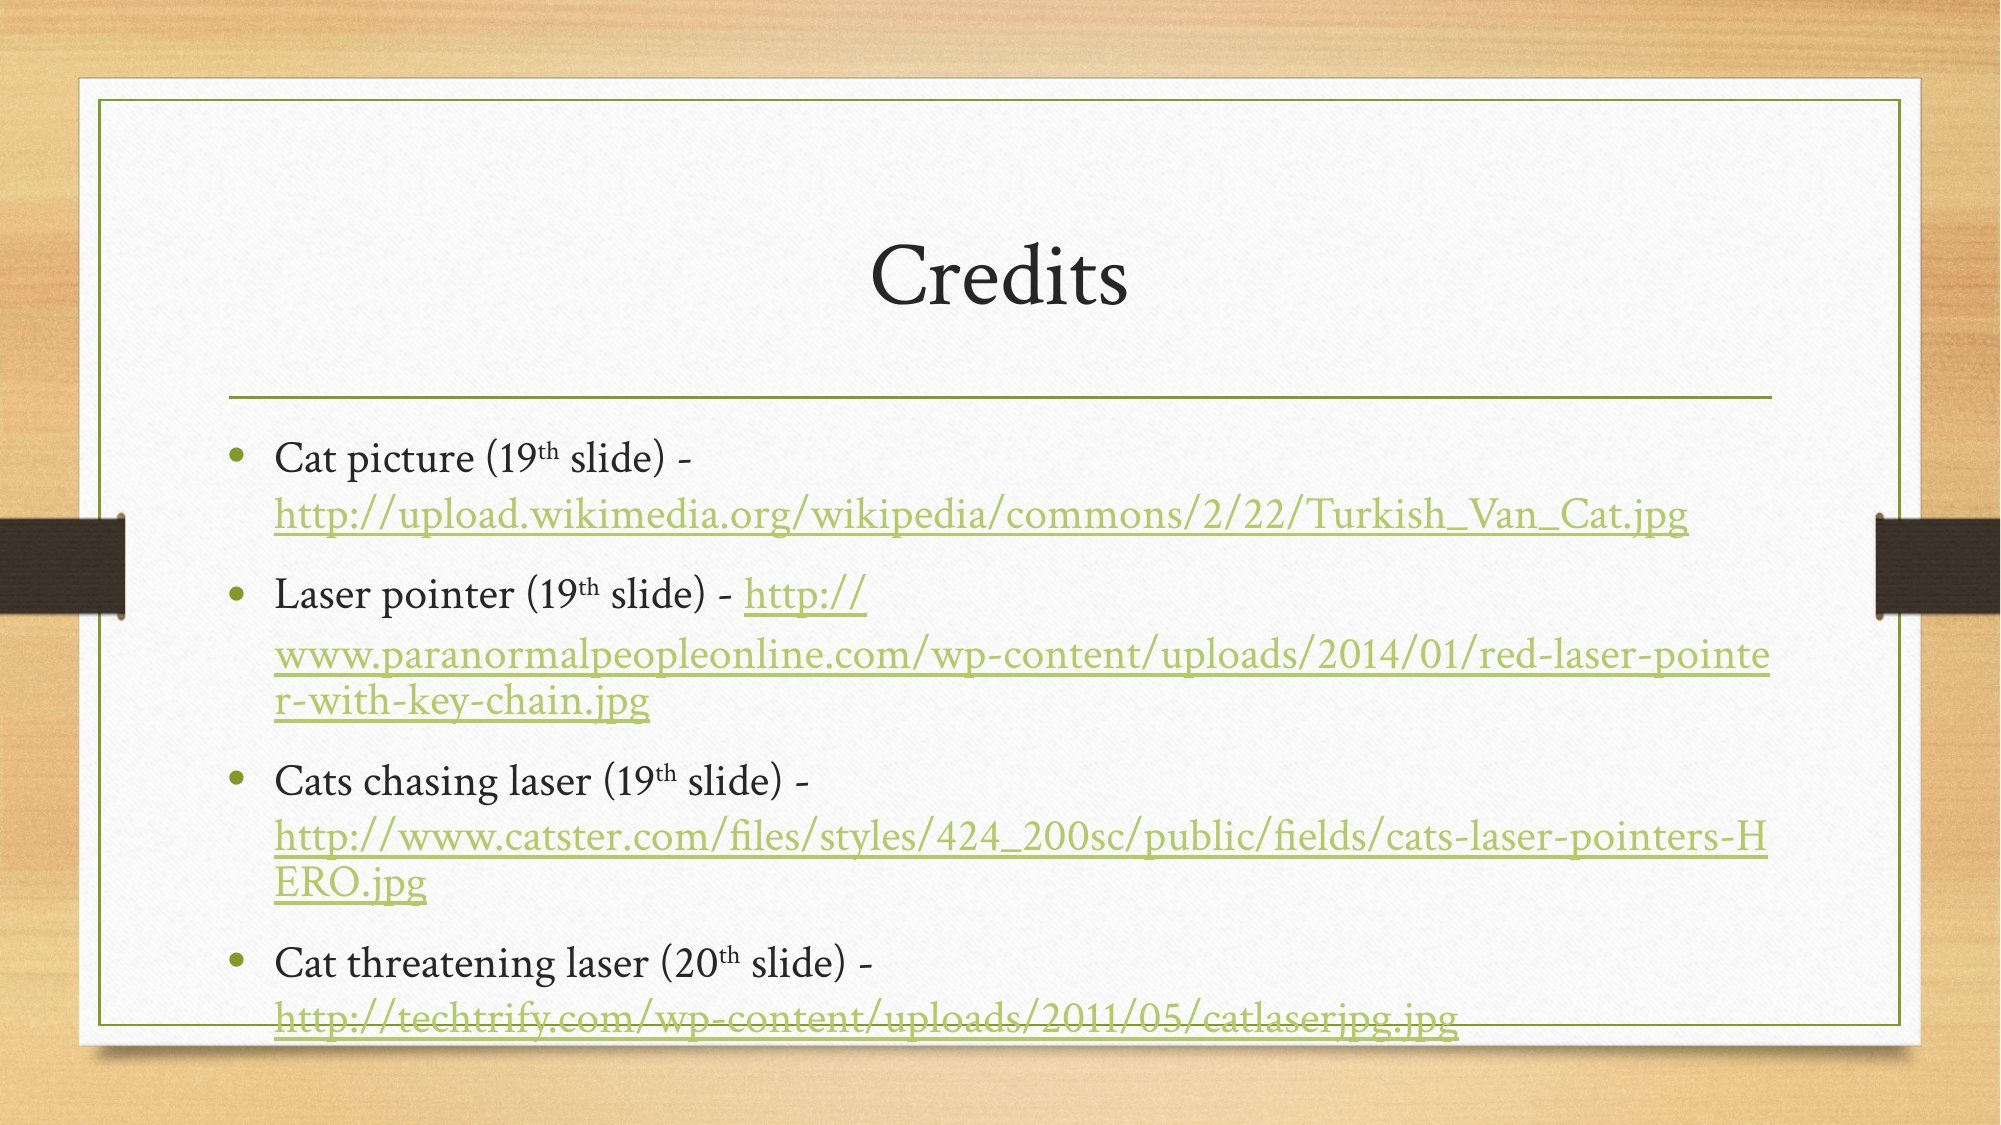

# Credits
Cat picture (19th slide) - http://upload.wikimedia.org/wikipedia/commons/2/22/Turkish_Van_Cat.jpg
Laser pointer (19th slide) - http://www.paranormalpeopleonline.com/wp-content/uploads/2014/01/red-laser-pointer-with-key-chain.jpg
Cats chasing laser (19th slide) - http://www.catster.com/files/styles/424_200sc/public/fields/cats-laser-pointers-HERO.jpg
Cat threatening laser (20th slide) - http://techtrify.com/wp-content/uploads/2011/05/catlaserjpg.jpg